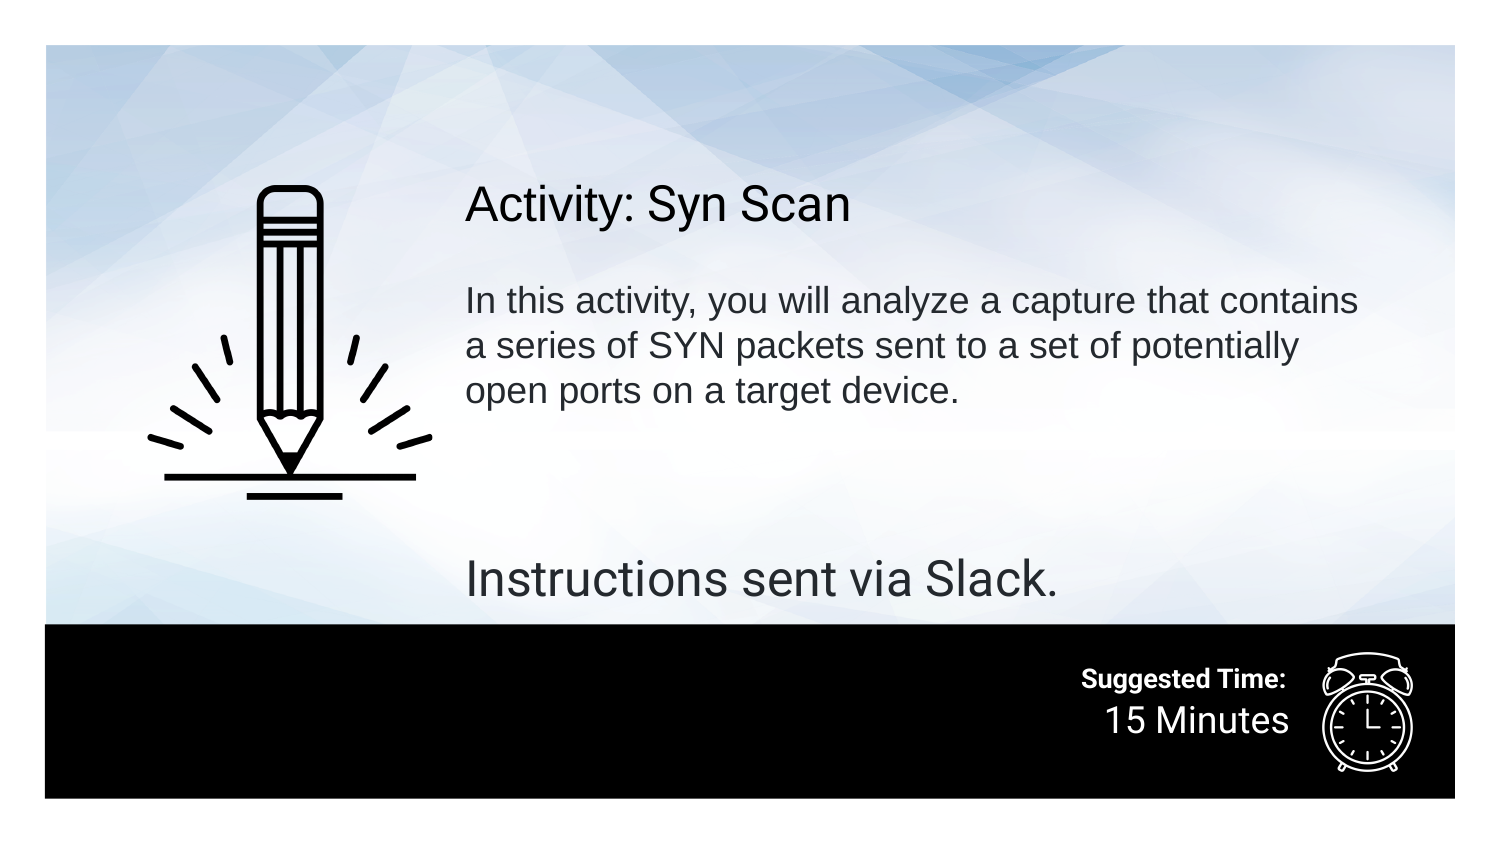

Activity: Syn Scan

In this activity, you will analyze a capture that contains a series of SYN packets sent to a set of potentially open ports on a target device.

Instructions sent via Slack.
# 15 Minutes